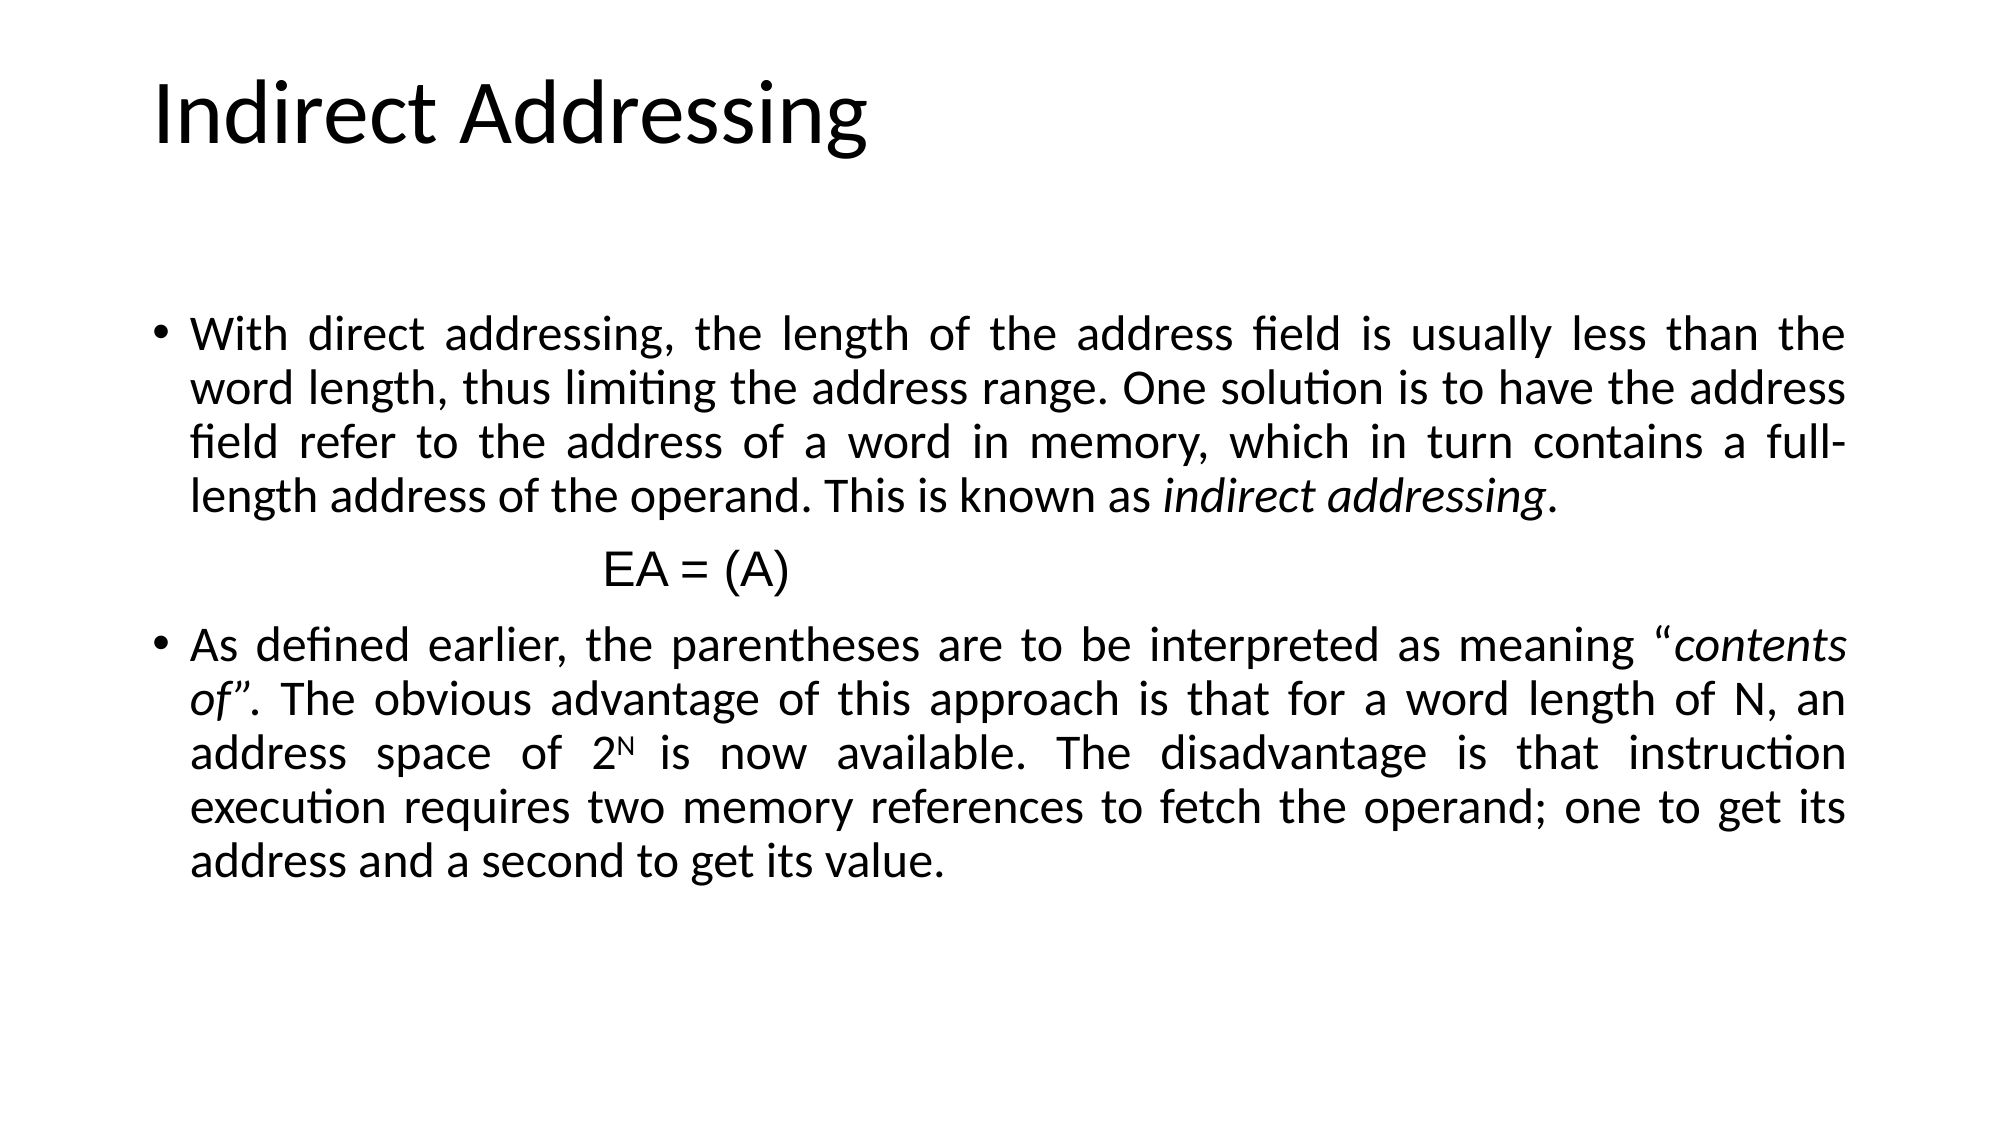

# Indirect Addressing
With direct addressing, the length of the address field is usually less than the word length, thus limiting the address range. One solution is to have the address field refer to the address of a word in memory, which in turn contains a full-length address of the operand. This is known as indirect addressing.
			EA = (A)
As defined earlier, the parentheses are to be interpreted as meaning “contents of”. The obvious advantage of this approach is that for a word length of N, an address space of 2N is now available. The disadvantage is that instruction execution requires two memory references to fetch the operand; one to get its address and a second to get its value.